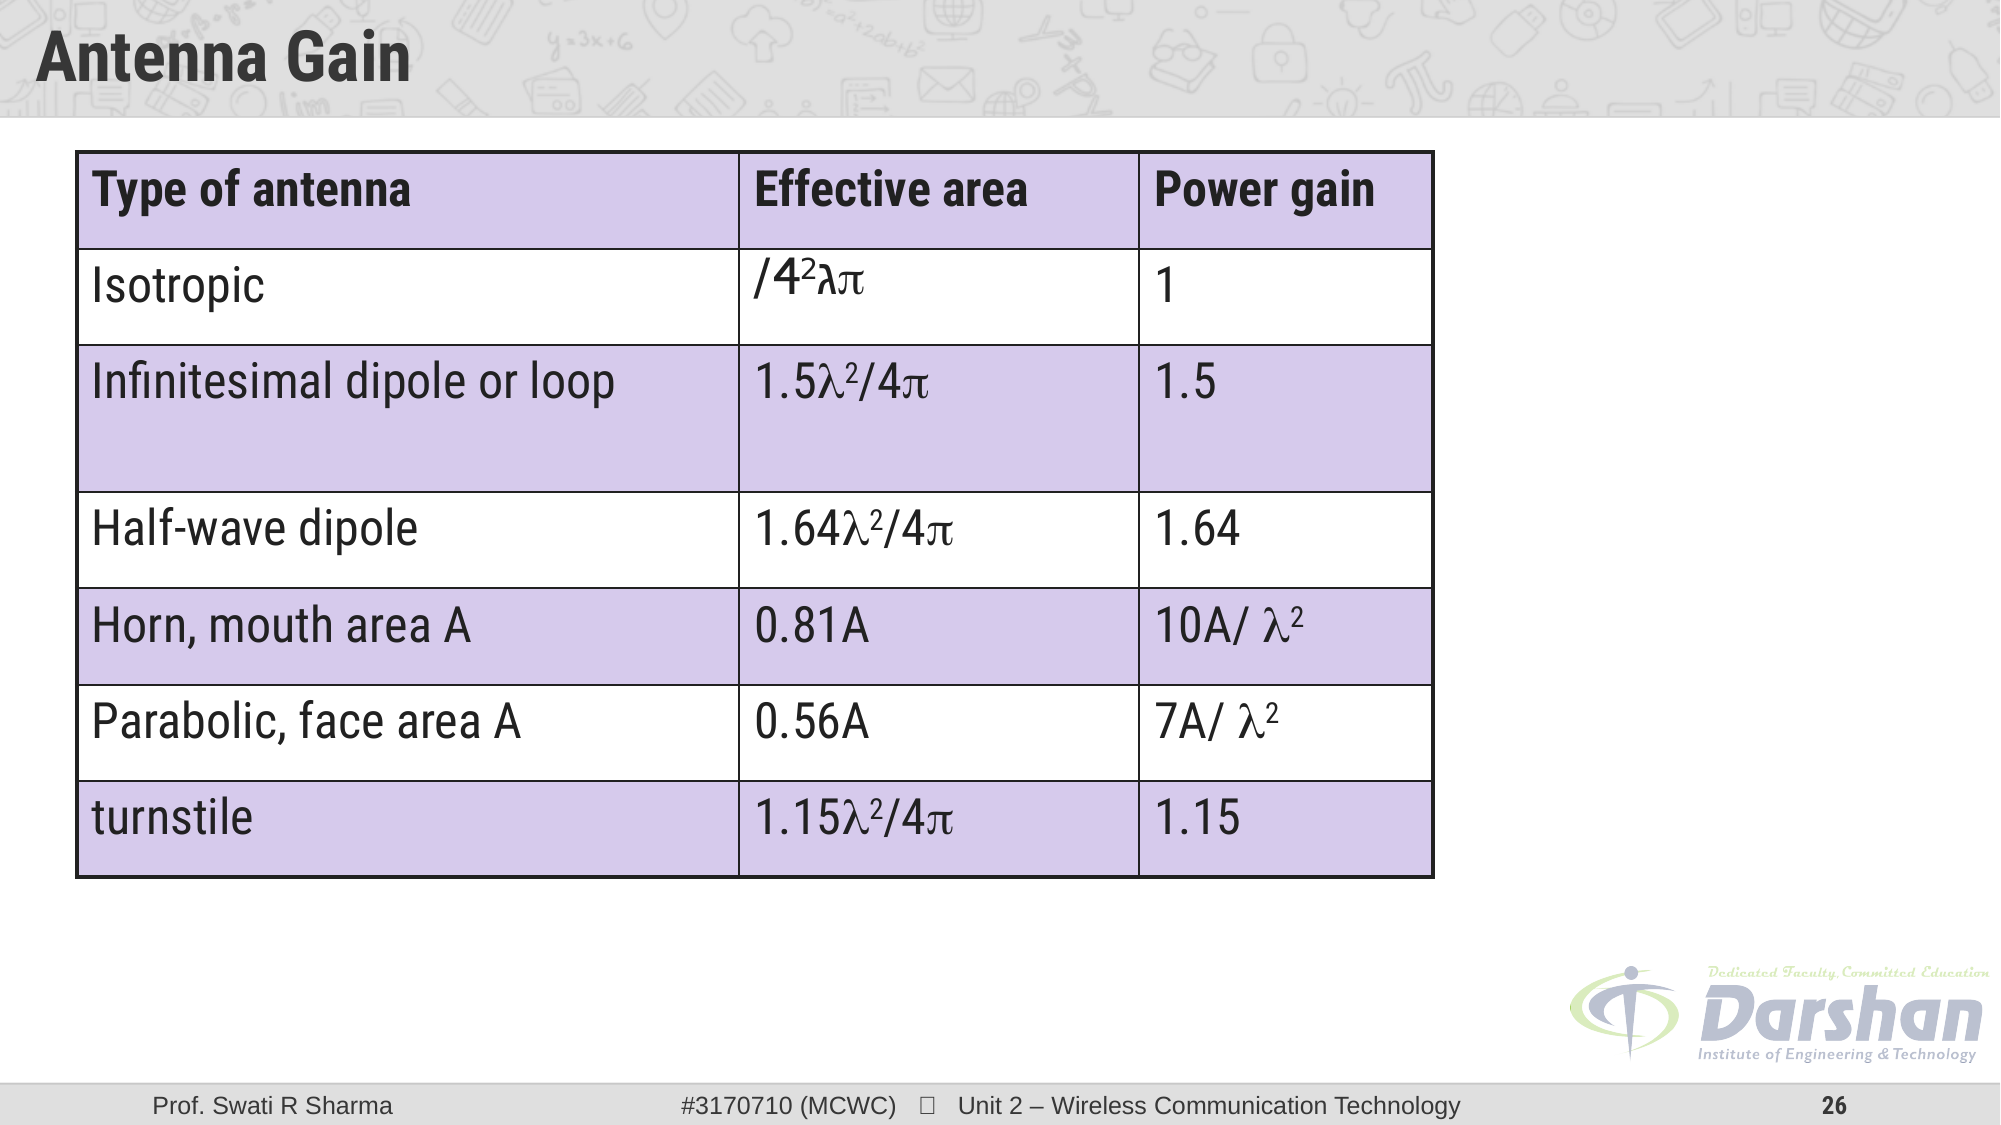

# Antenna Gain
| Type of antenna | Effective area | Power gain |
| --- | --- | --- |
| Isotropic | ג2/4π | 1 |
| Infinitesimal dipole or loop | 1.5λ2/4π | 1.5 |
| Half-wave dipole | 1.64λ2/4π | 1.64 |
| Horn, mouth area A | 0.81A | 10A/ λ2 |
| Parabolic, face area A | 0.56A | 7A/ λ2 |
| turnstile | 1.15λ2/4π | 1.15 |